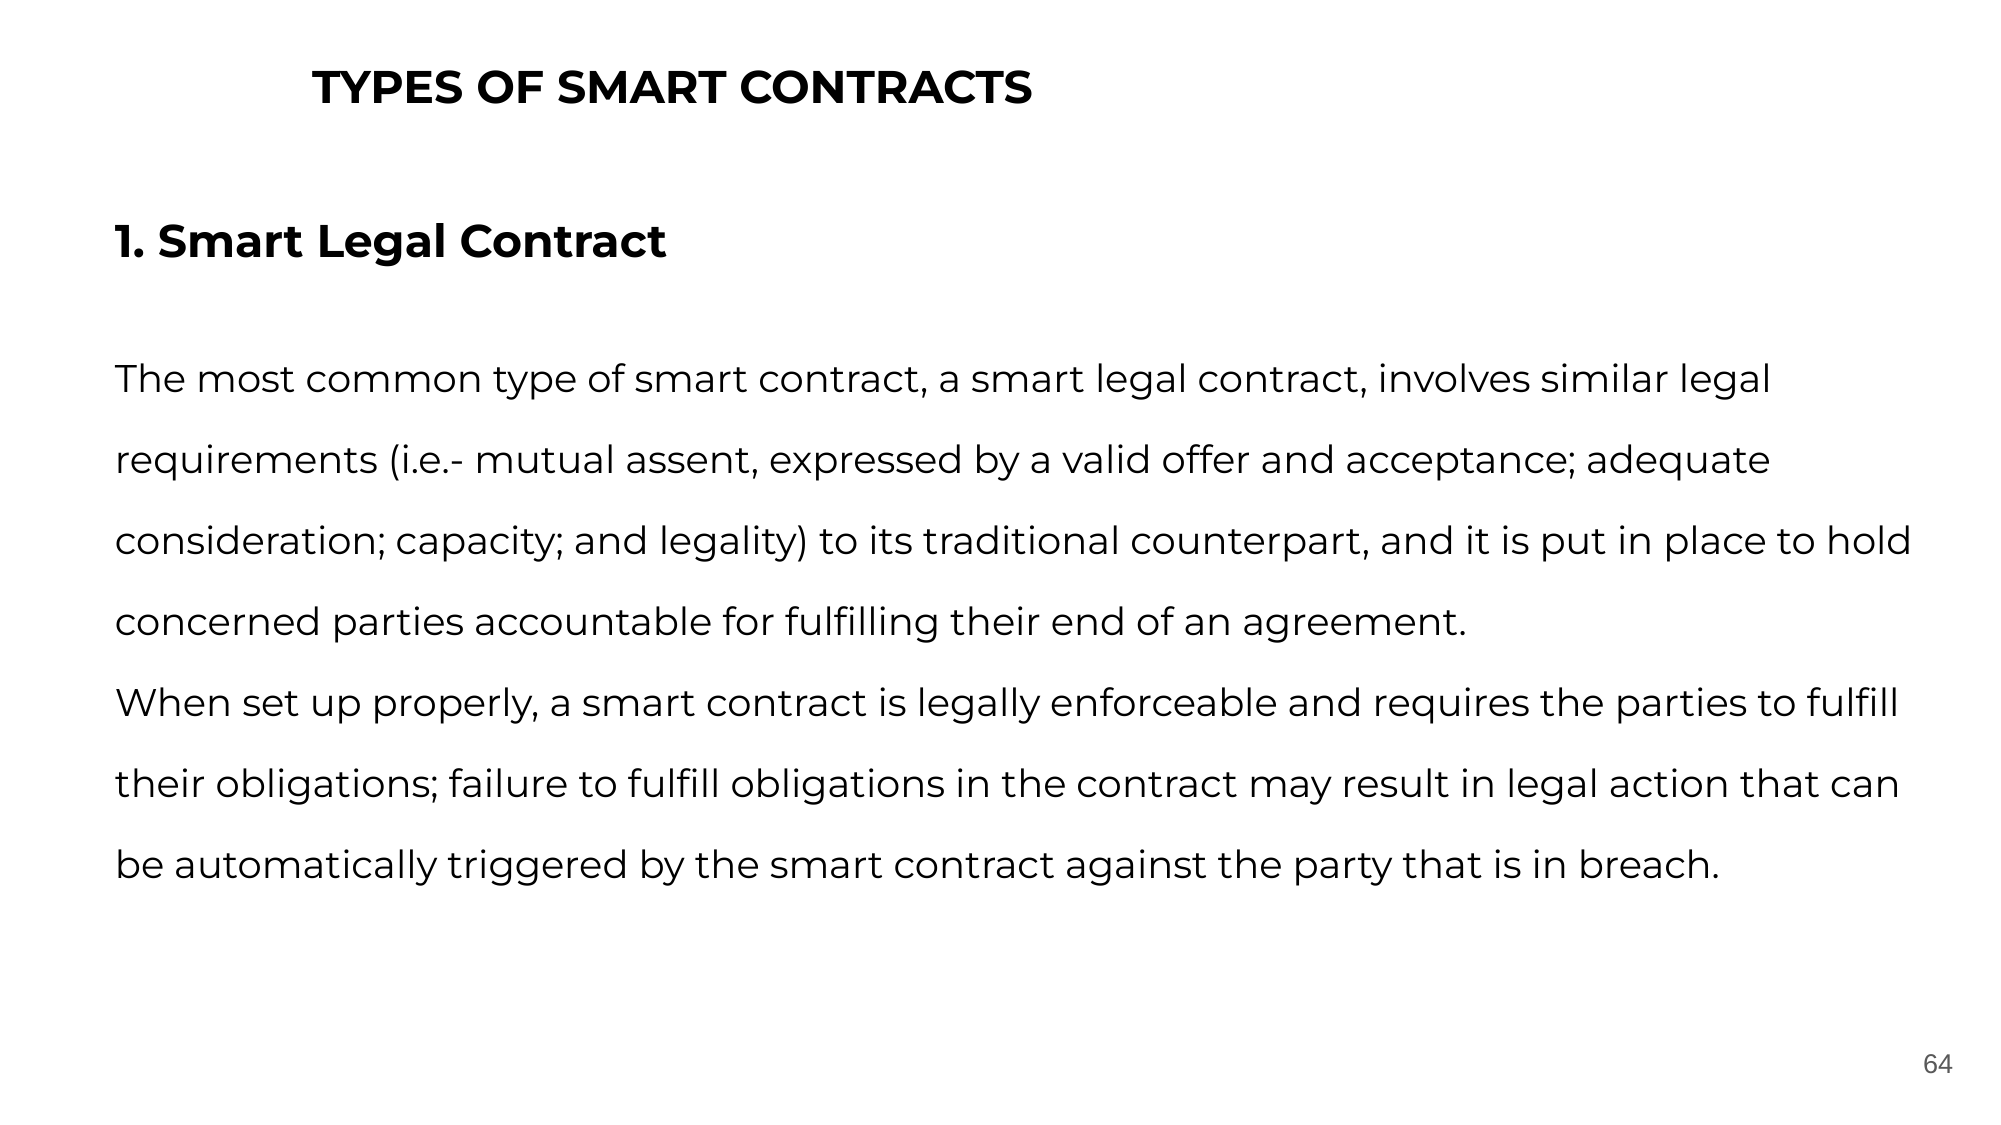

TYPES OF SMART CONTRACTS
1. Smart Legal Contract

The most common type of smart contract, a smart legal contract, involves similar legal requirements (i.e.- mutual assent, expressed by a valid offer and acceptance; adequate consideration; capacity; and legality) to its traditional counterpart, and it is put in place to hold concerned parties accountable for fulfilling their end of an agreement.
When set up properly, a smart contract is legally enforceable and requires the parties to fulfill their obligations; failure to fulfill obligations in the contract may result in legal action that can be automatically triggered by the smart contract against the party that is in breach.

64